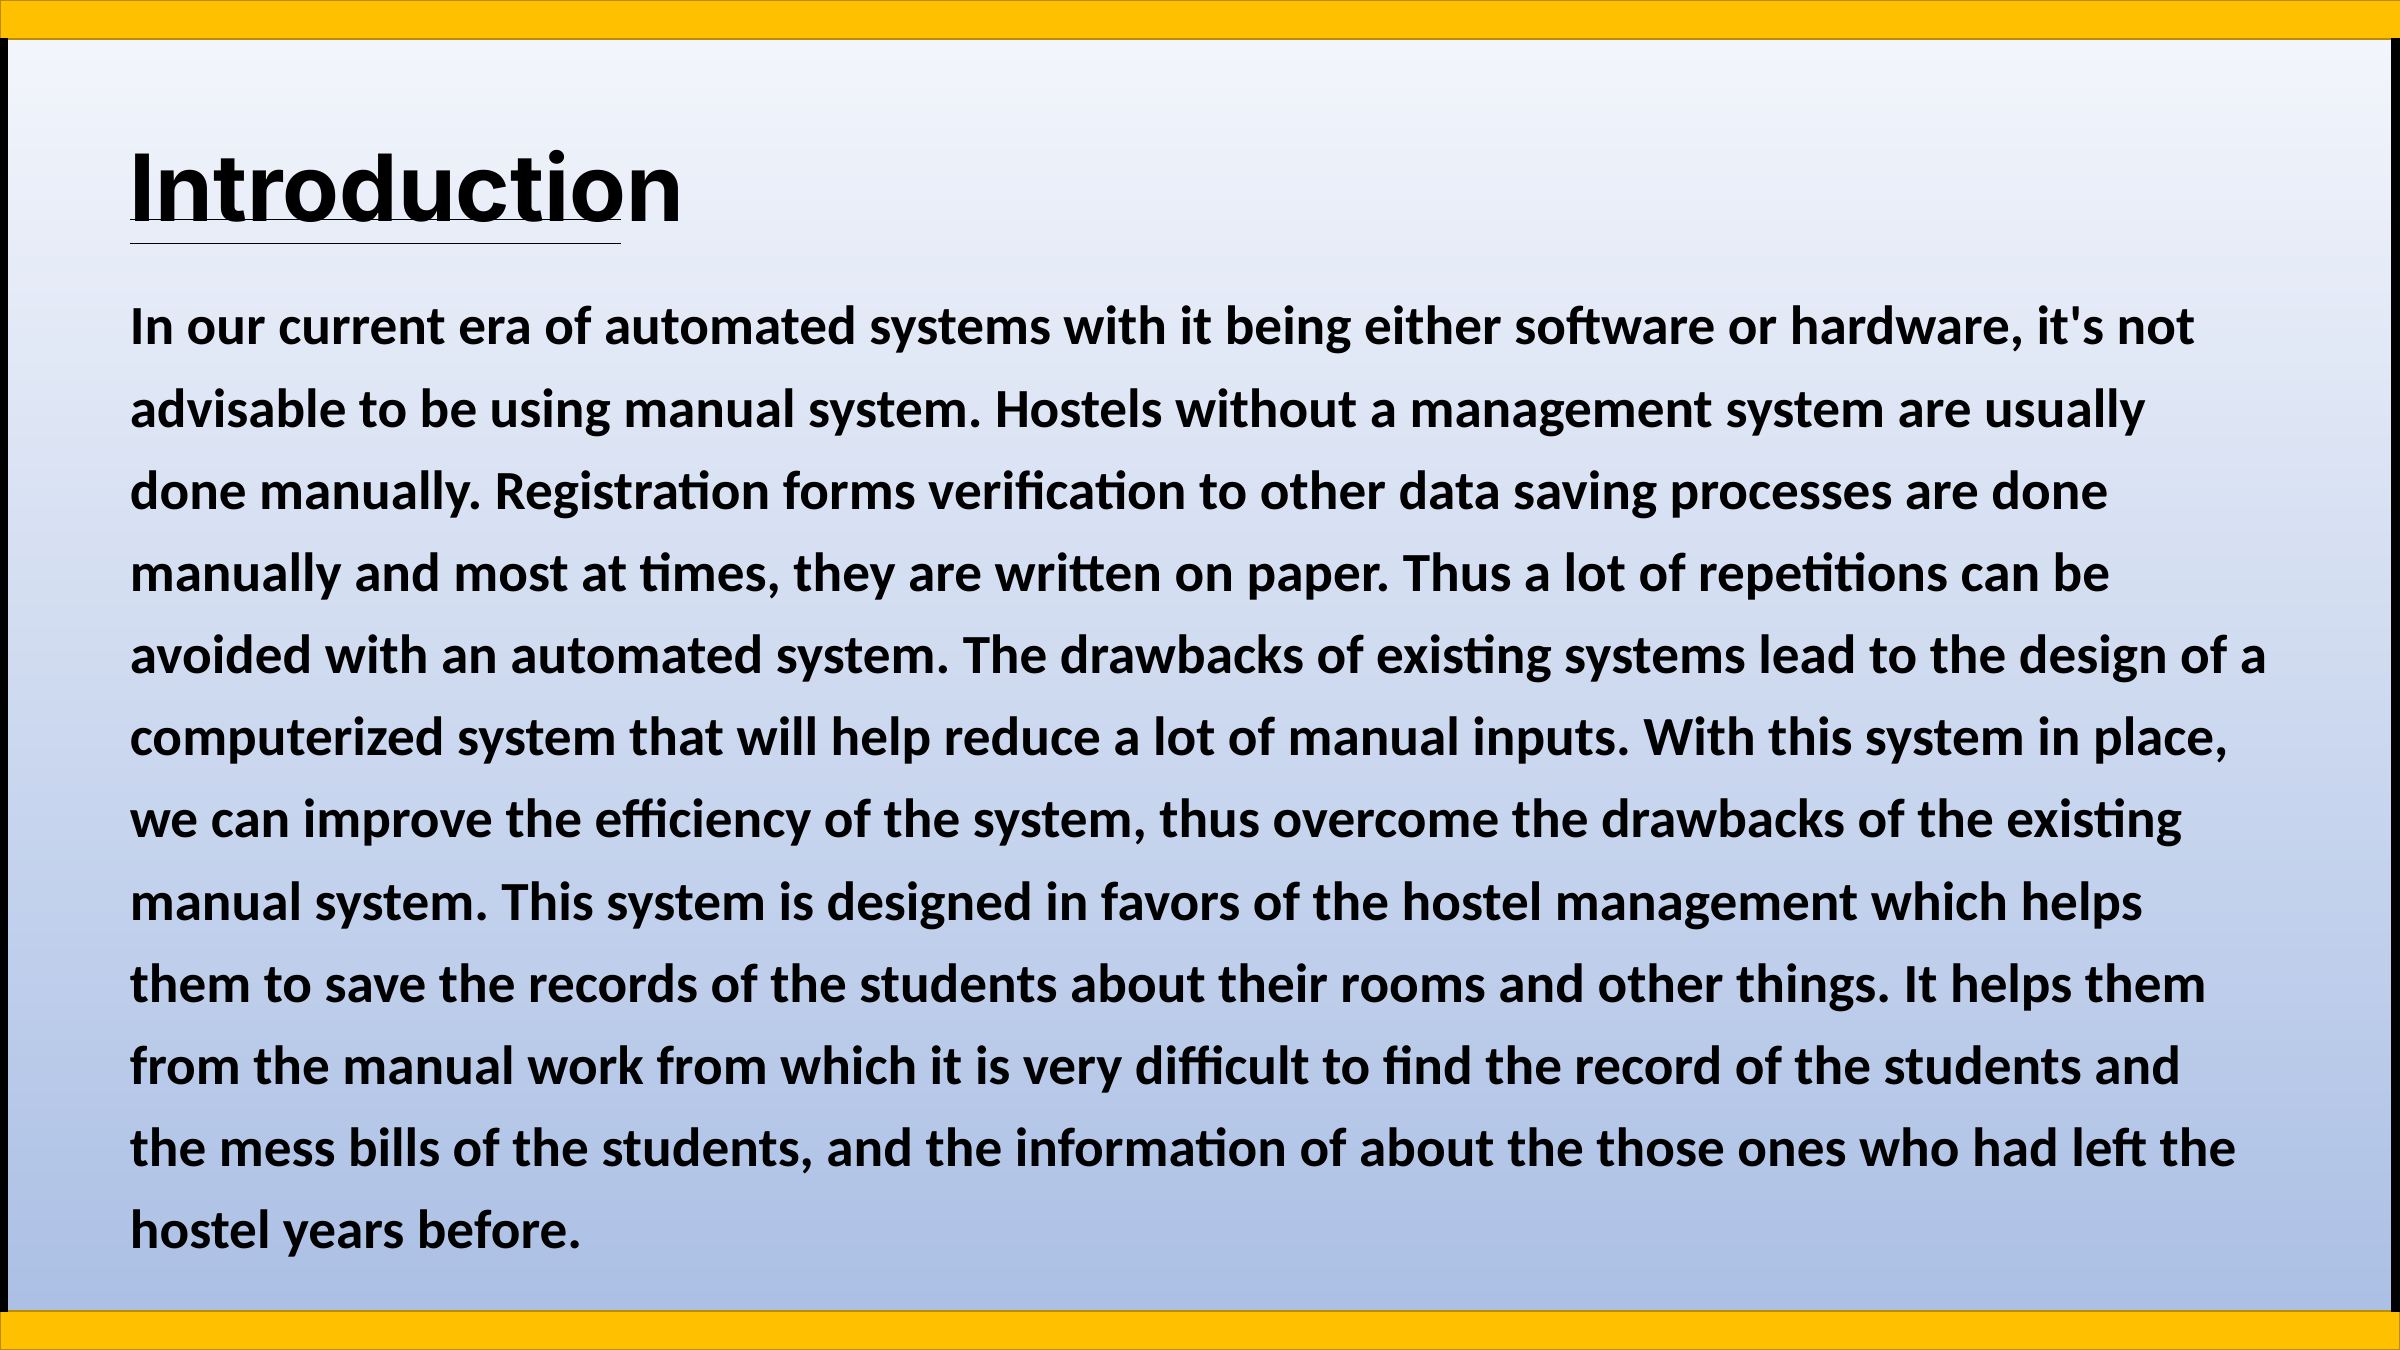

Introduction
In our current era of automated systems with it being either software or hardware, it's not advisable to be using manual system. Hostels without a management system are usually done manually. Registration forms verification to other data saving processes are done manually and most at times, they are written on paper. Thus a lot of repetitions can be avoided with an automated system. The drawbacks of existing systems lead to the design of a computerized system that will help reduce a lot of manual inputs. With this system in place, we can improve the efficiency of the system, thus overcome the drawbacks of the existing manual system. This system is designed in favors of the hostel management which helps them to save the records of the students about their rooms and other things. It helps them from the manual work from which it is very difficult to find the record of the students and the mess bills of the students, and the information of about the those ones who had left the hostel years before.